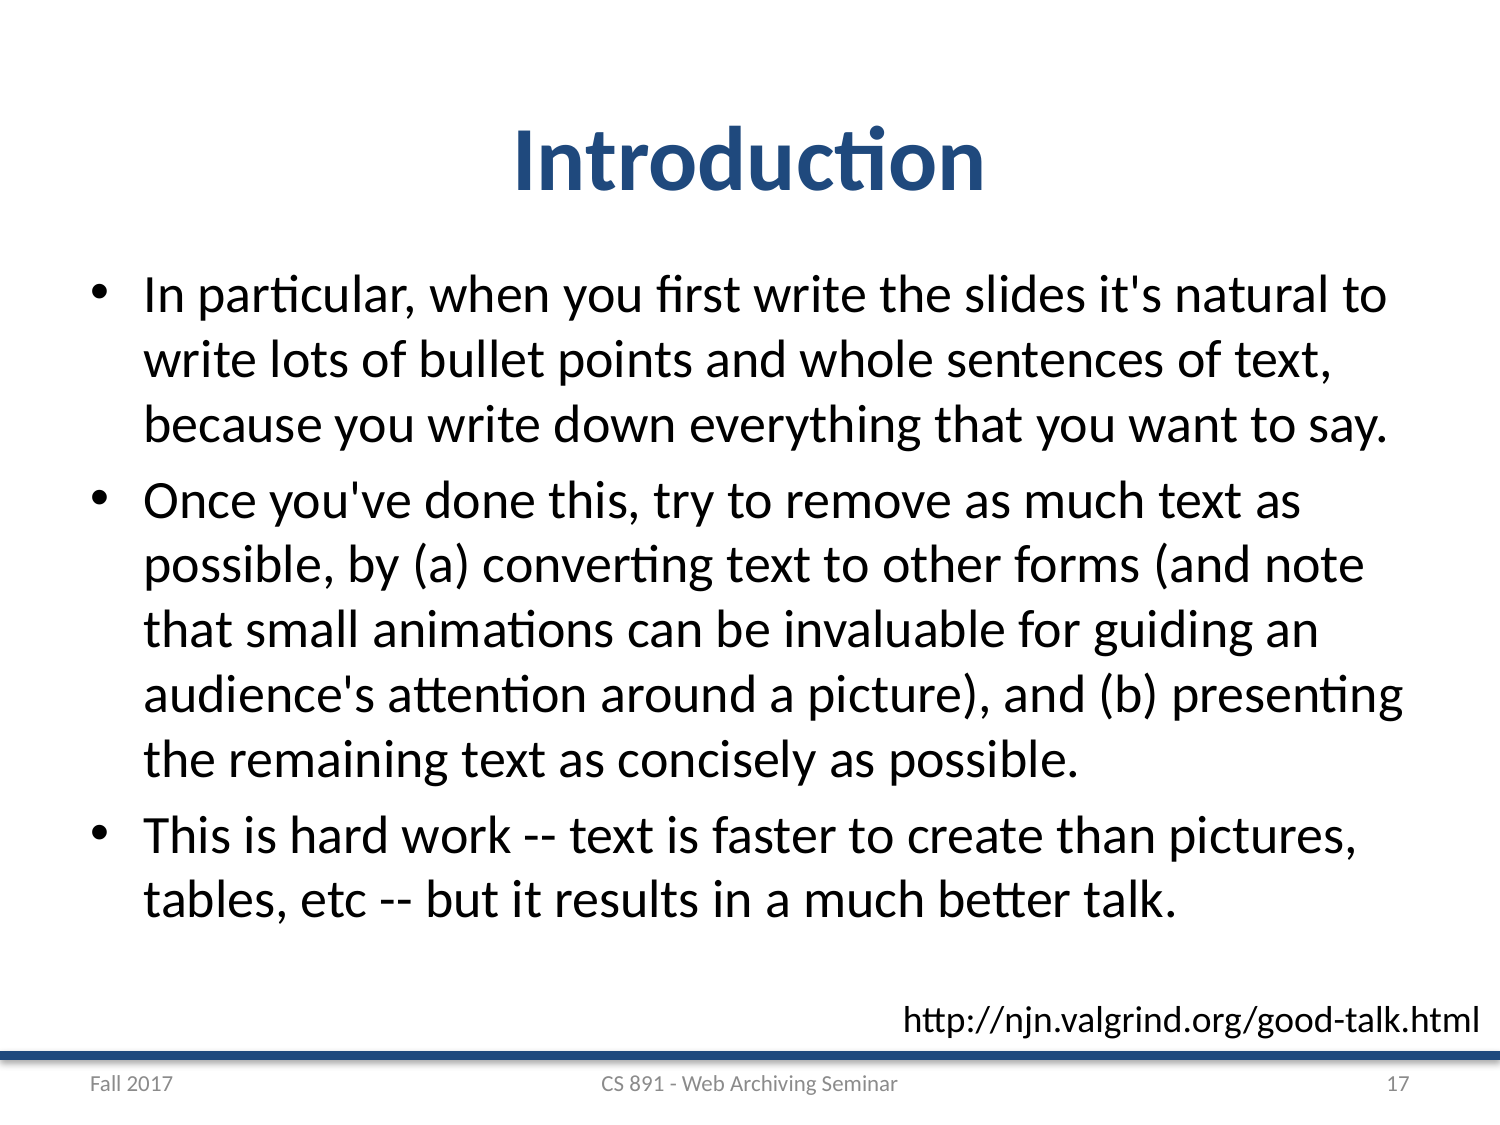

# Introduction
In particular, when you first write the slides it's natural to write lots of bullet points and whole sentences of text, because you write down everything that you want to say.
Once you've done this, try to remove as much text as possible, by (a) converting text to other forms (and note that small animations can be invaluable for guiding an audience's attention around a picture), and (b) presenting the remaining text as concisely as possible.
This is hard work -- text is faster to create than pictures, tables, etc -- but it results in a much better talk.
http://njn.valgrind.org/good-talk.html
Fall 2017
CS 891 - Web Archiving Seminar
17